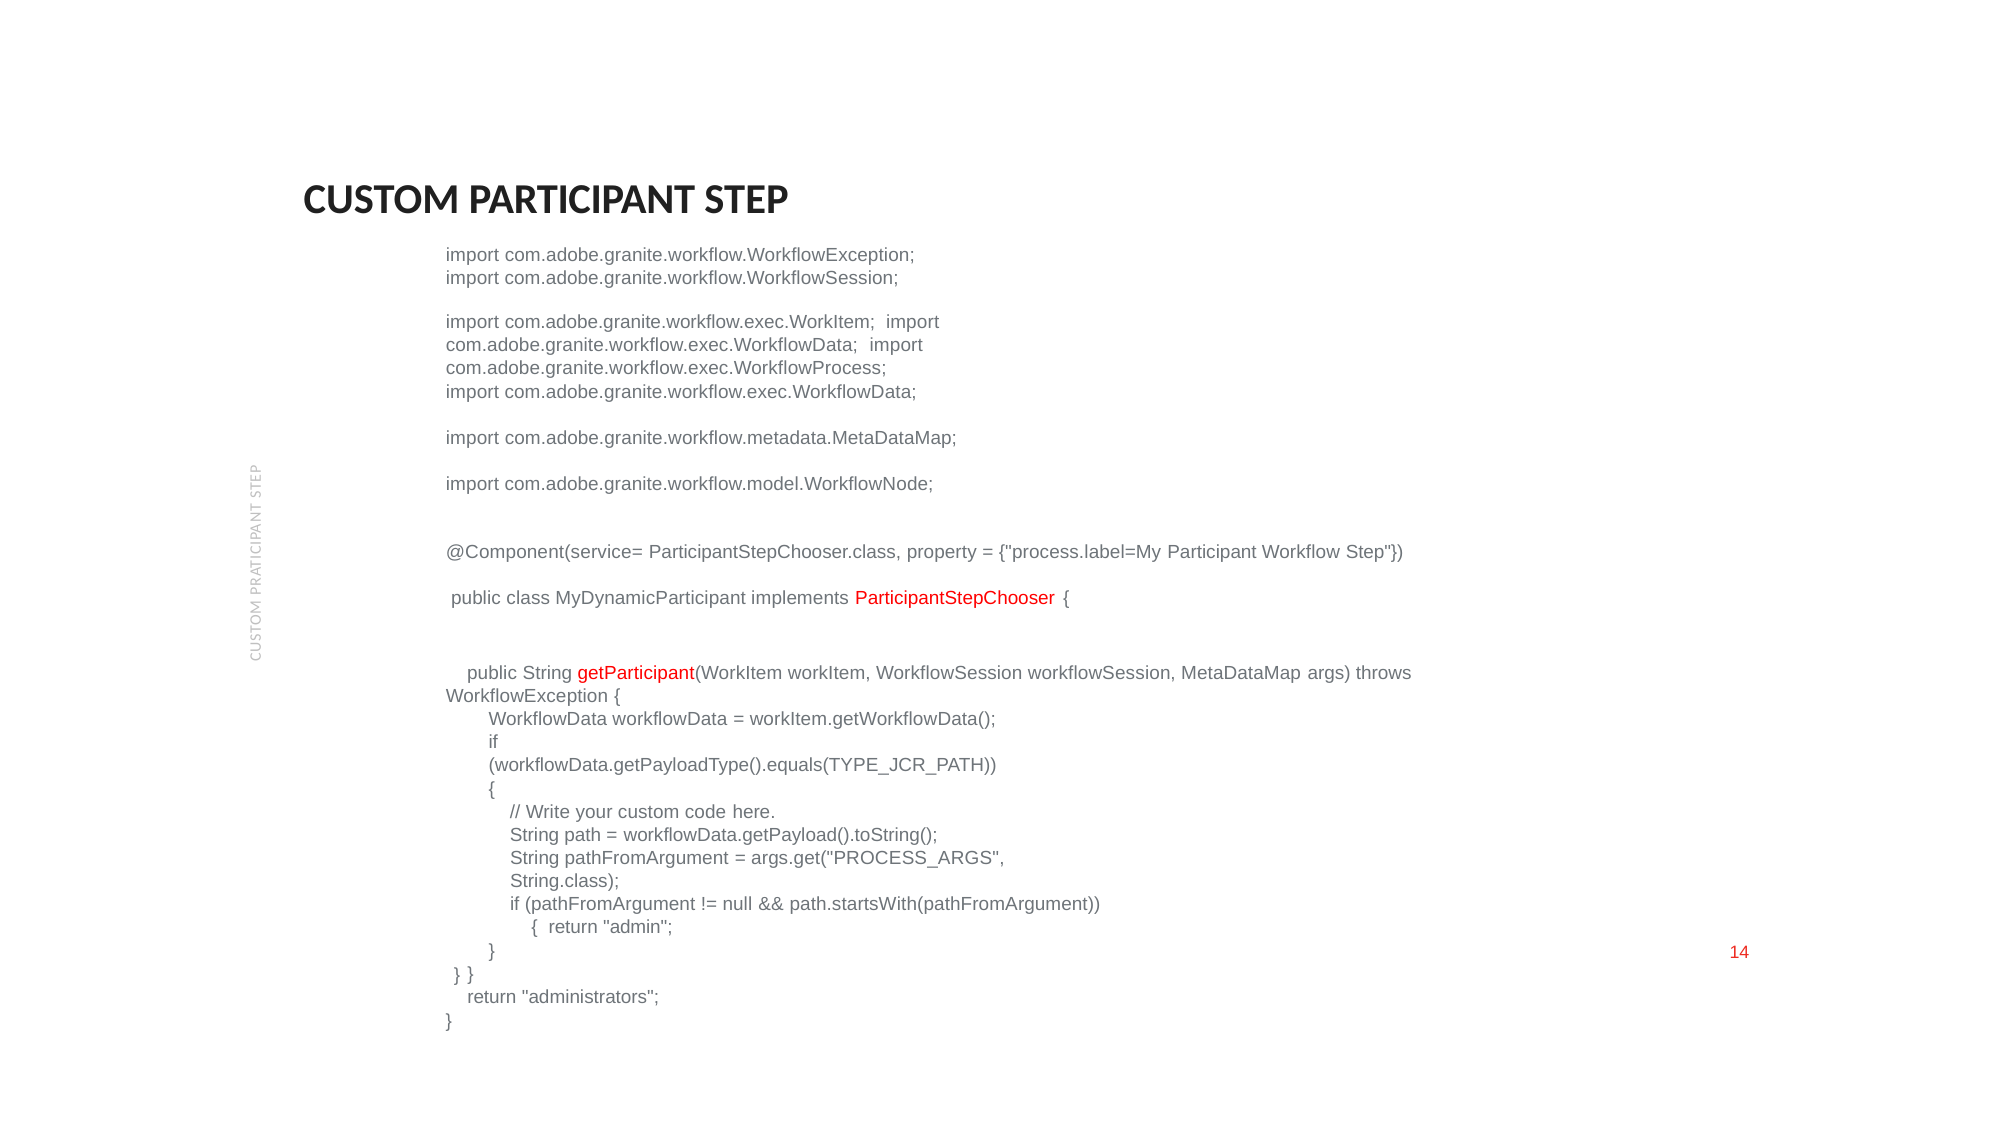

# CUSTOM PARTICIPANT STEP
import com.adobe.granite.workflow.WorkflowException;  import com.adobe.granite.workflow.WorkflowSession;

import com.adobe.granite.workflow.exec.WorkItem;  import com.adobe.granite.workflow.exec.WorkflowData;  import com.adobe.granite.workflow.exec.WorkflowProcess;  import com.adobe.granite.workflow.exec.WorkflowData;
import com.adobe.granite.workflow.metadata.MetaDataMap;  import com.adobe.granite.workflow.model.WorkflowNode;

@Component(service= ParticipantStepChooser.class, property = {"process.label=My Participant Workflow Step"})  public class MyDynamicParticipant implements ParticipantStepChooser {
CUSTOM PRATICIPANT STEP
public String getParticipant(WorkItem workItem, WorkflowSession workflowSession, MetaDataMap args) throws  WorkflowException {
WorkflowData workflowData = workItem.getWorkflowData();  if (workflowData.getPayloadType().equals(TYPE_JCR_PATH)) {
// Write your custom code here.
String path = workflowData.getPayload().toString();
String pathFromArgument = args.get("PROCESS_ARGS", String.class);
if (pathFromArgument != null && path.startsWith(pathFromArgument)) {  return "admin";
}
}
return "administrators";
}
14
}